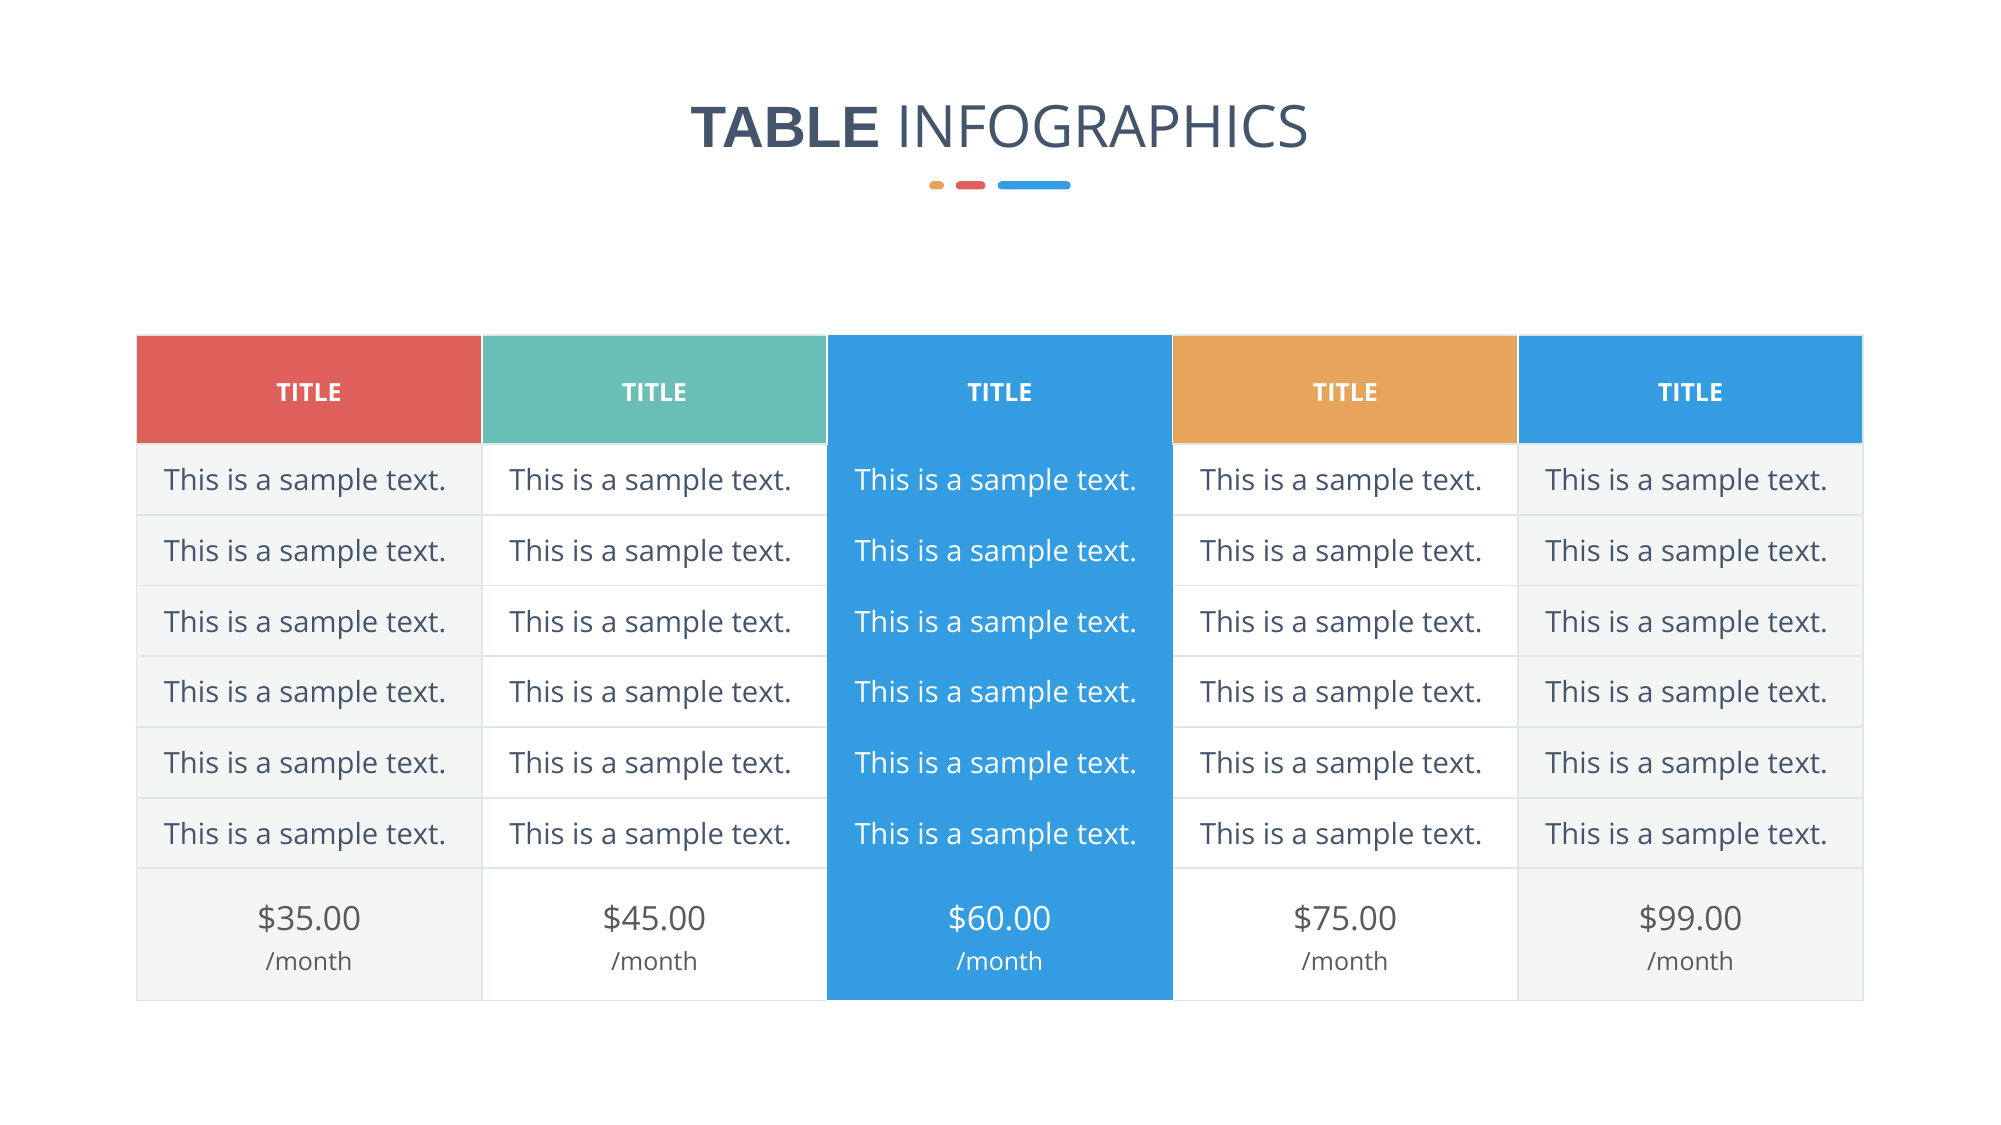

TABLE INFOGRAPHICS

| TITLE | TITLE | TITLE | TITLE | TITLE |
| --- | --- | --- | --- | --- |
| This is a sample text. | This is a sample text. | This is a sample text. | This is a sample text. | This is a sample text. |
| This is a sample text. | This is a sample text. | This is a sample text. | This is a sample text. | This is a sample text. |
| This is a sample text. | This is a sample text. | This is a sample text. | This is a sample text. | This is a sample text. |
| This is a sample text. | This is a sample text. | This is a sample text. | This is a sample text. | This is a sample text. |
| This is a sample text. | This is a sample text. | This is a sample text. | This is a sample text. | This is a sample text. |
| This is a sample text. | This is a sample text. | This is a sample text. | This is a sample text. | This is a sample text. |
| $35.00 /month | $45.00 /month | $60.00 /month | $75.00 /month | $99.00 /month |